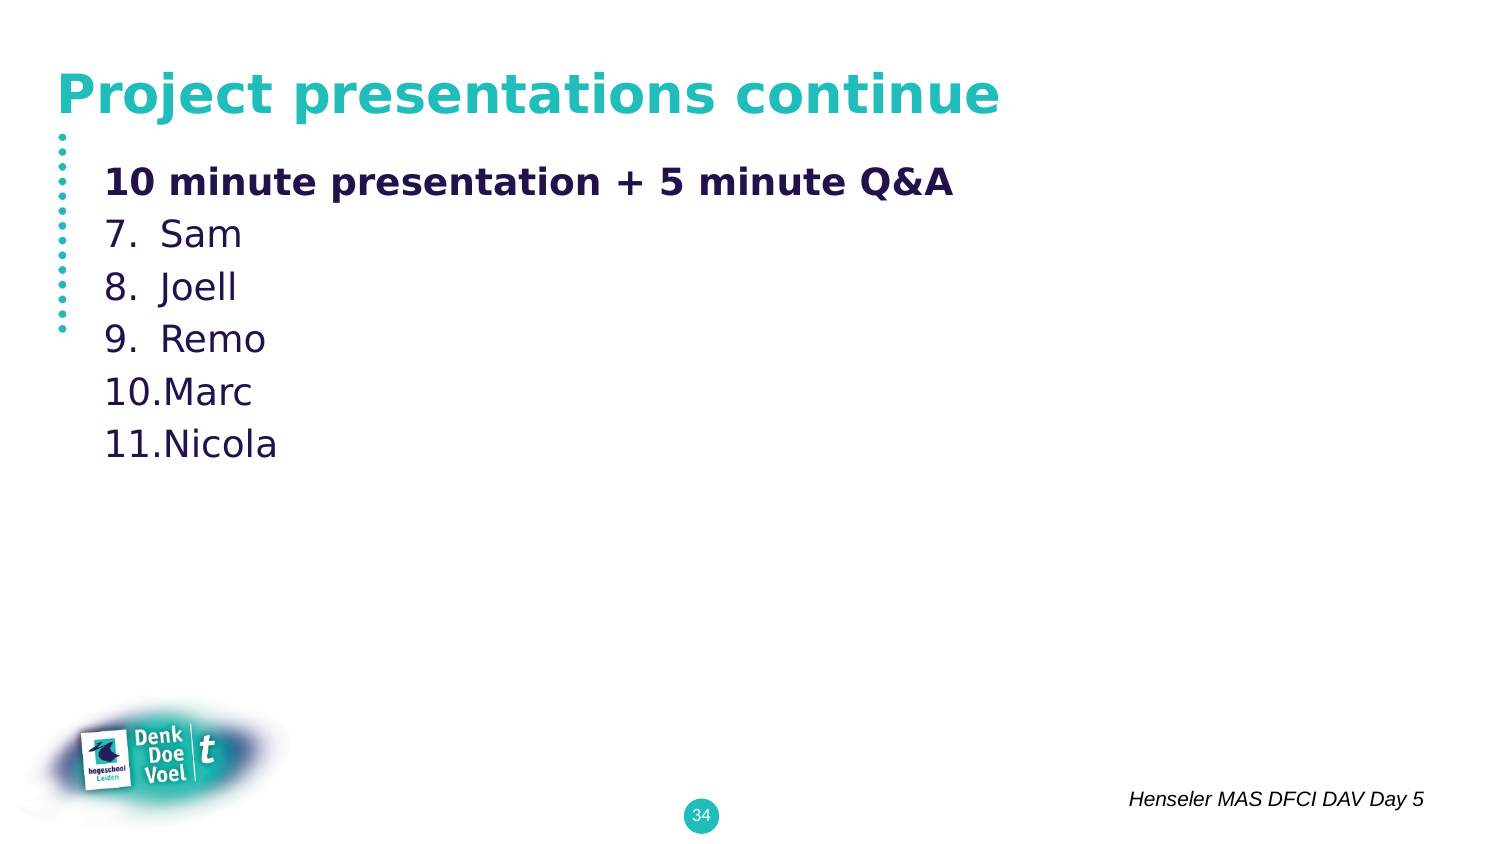

# Project presentations continue
10 minute presentation + 5 minute Q&A
Sam
Joell
Remo
Marc
Nicola